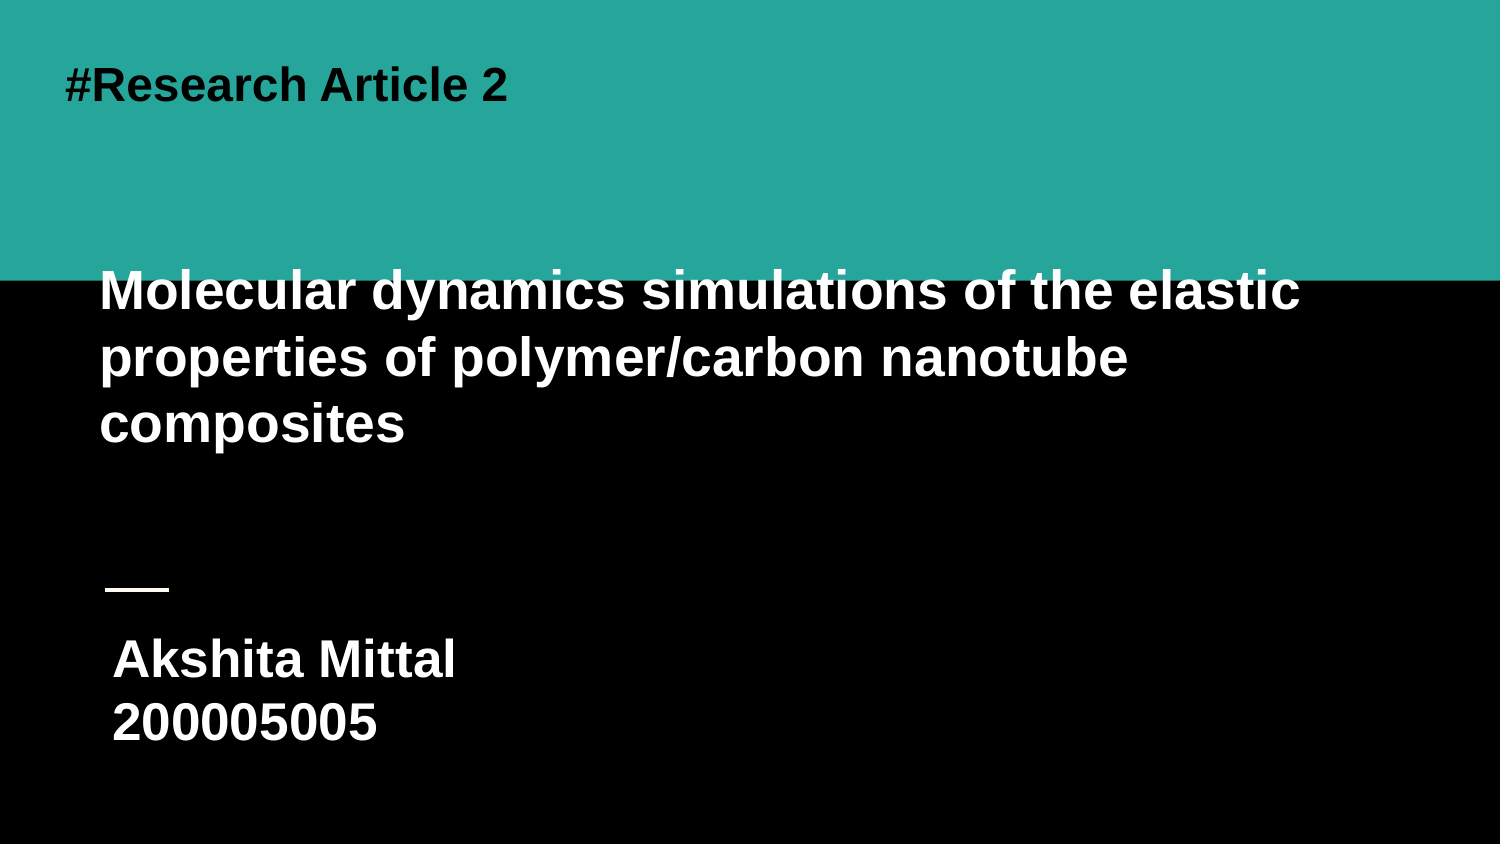

#Research Article 2
# Molecular dynamics simulations of the elastic properties of polymer/carbon nanotube composites

Akshita Mittal
200005005